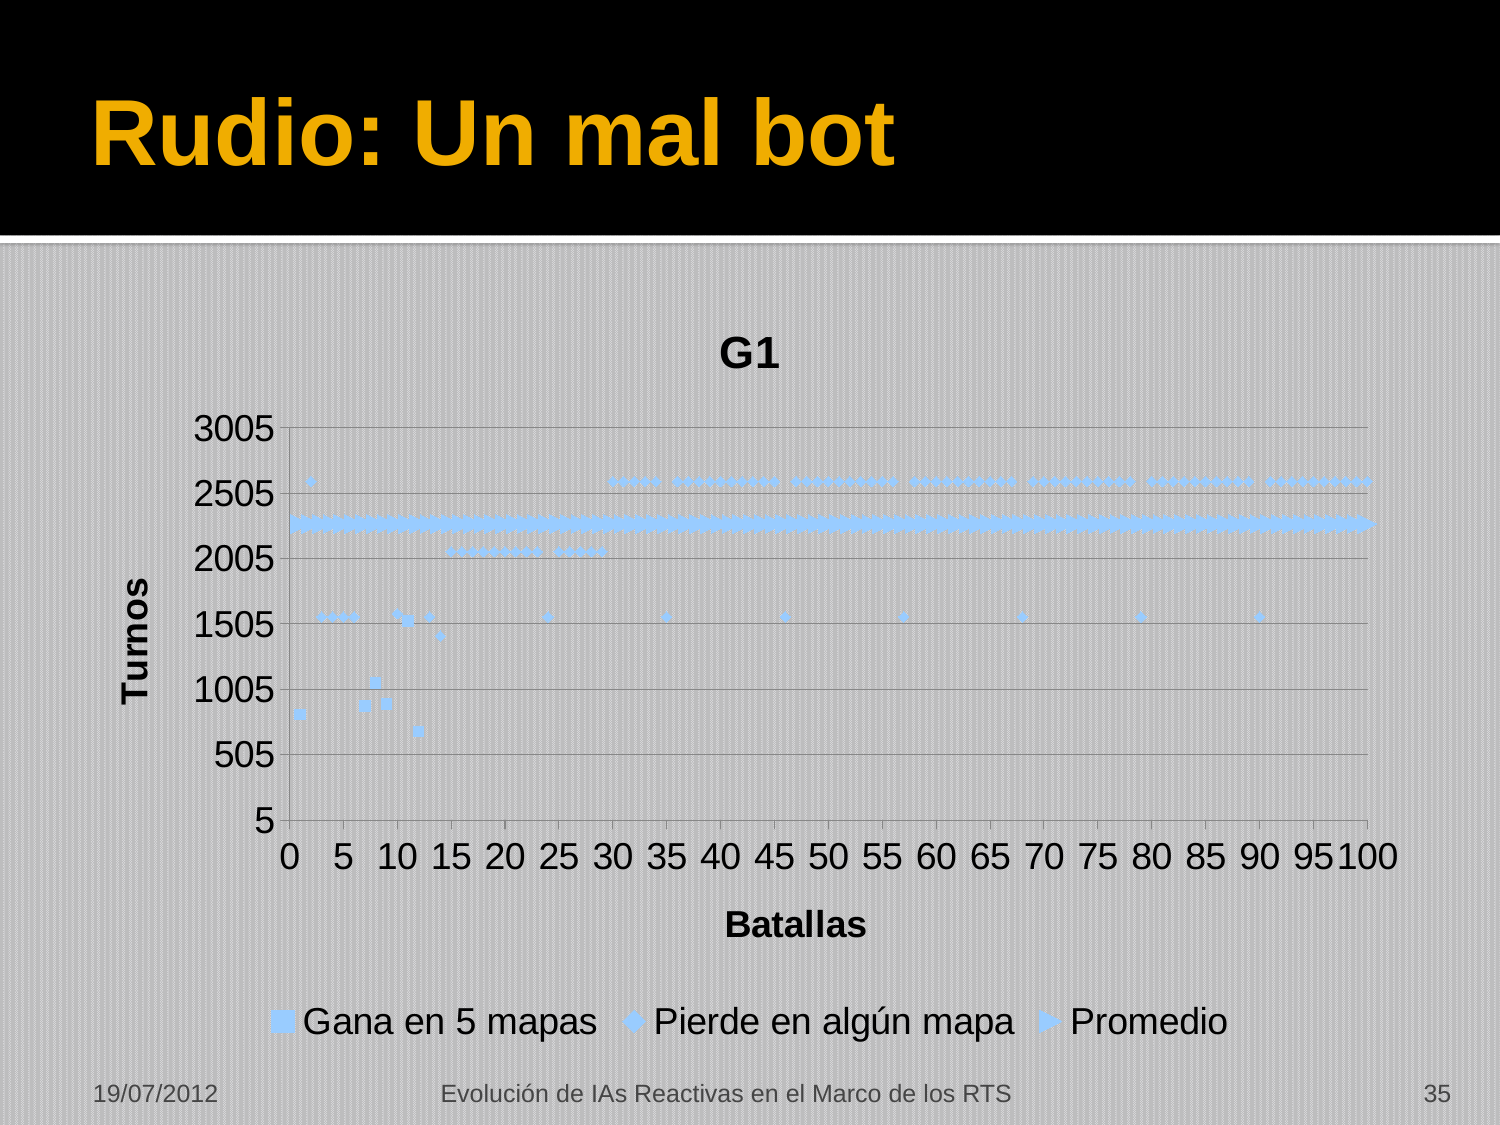

# Rudio: Un mal bot

### Chart: G1

| Category | Gana en 5 mapas | Pierde en algún mapa | Promedio |
|---|---|---|---|
19/07/2012
Evolución de IAs Reactivas en el Marco de los RTS
35